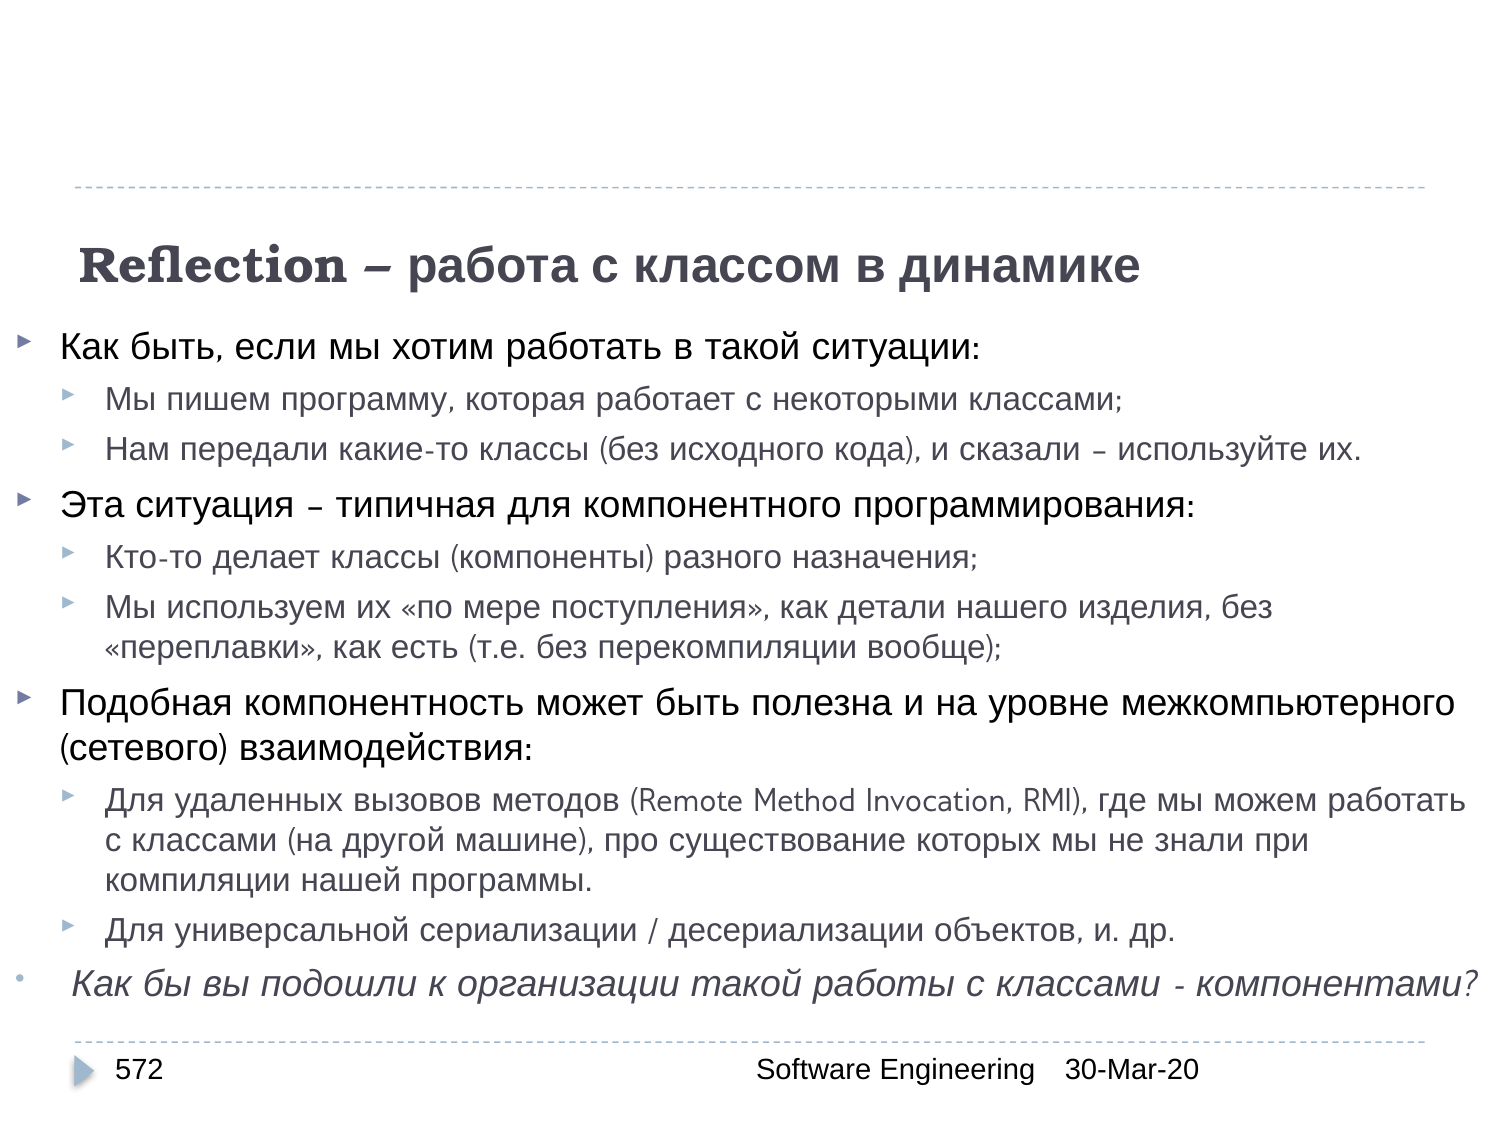

# Reflection – работа с классом в динамике
Как быть, если мы хотим работать в такой ситуации:
Мы пишем программу, которая работает с некоторыми классами;
Нам передали какие-то классы (без исходного кода), и сказали – используйте их.
Эта ситуация – типичная для компонентного программирования:
Кто-то делает классы (компоненты) разного назначения;
Мы используем их «по мере поступления», как детали нашего изделия, без «переплавки», как есть (т.е. без перекомпиляции вообще);
Подобная компонентность может быть полезна и на уровне межкомпьютерного (сетевого) взаимодействия:
Для удаленных вызовов методов (Remote Method Invocation, RMI), где мы можем работать с классами (на другой машине), про существование которых мы не знали при компиляции нашей программы.
Для универсальной сериализации / десериализации объектов, и. др.
Как бы вы подошли к организации такой работы с классами - компонентами?

572
Software Engineering
30-Mar-20